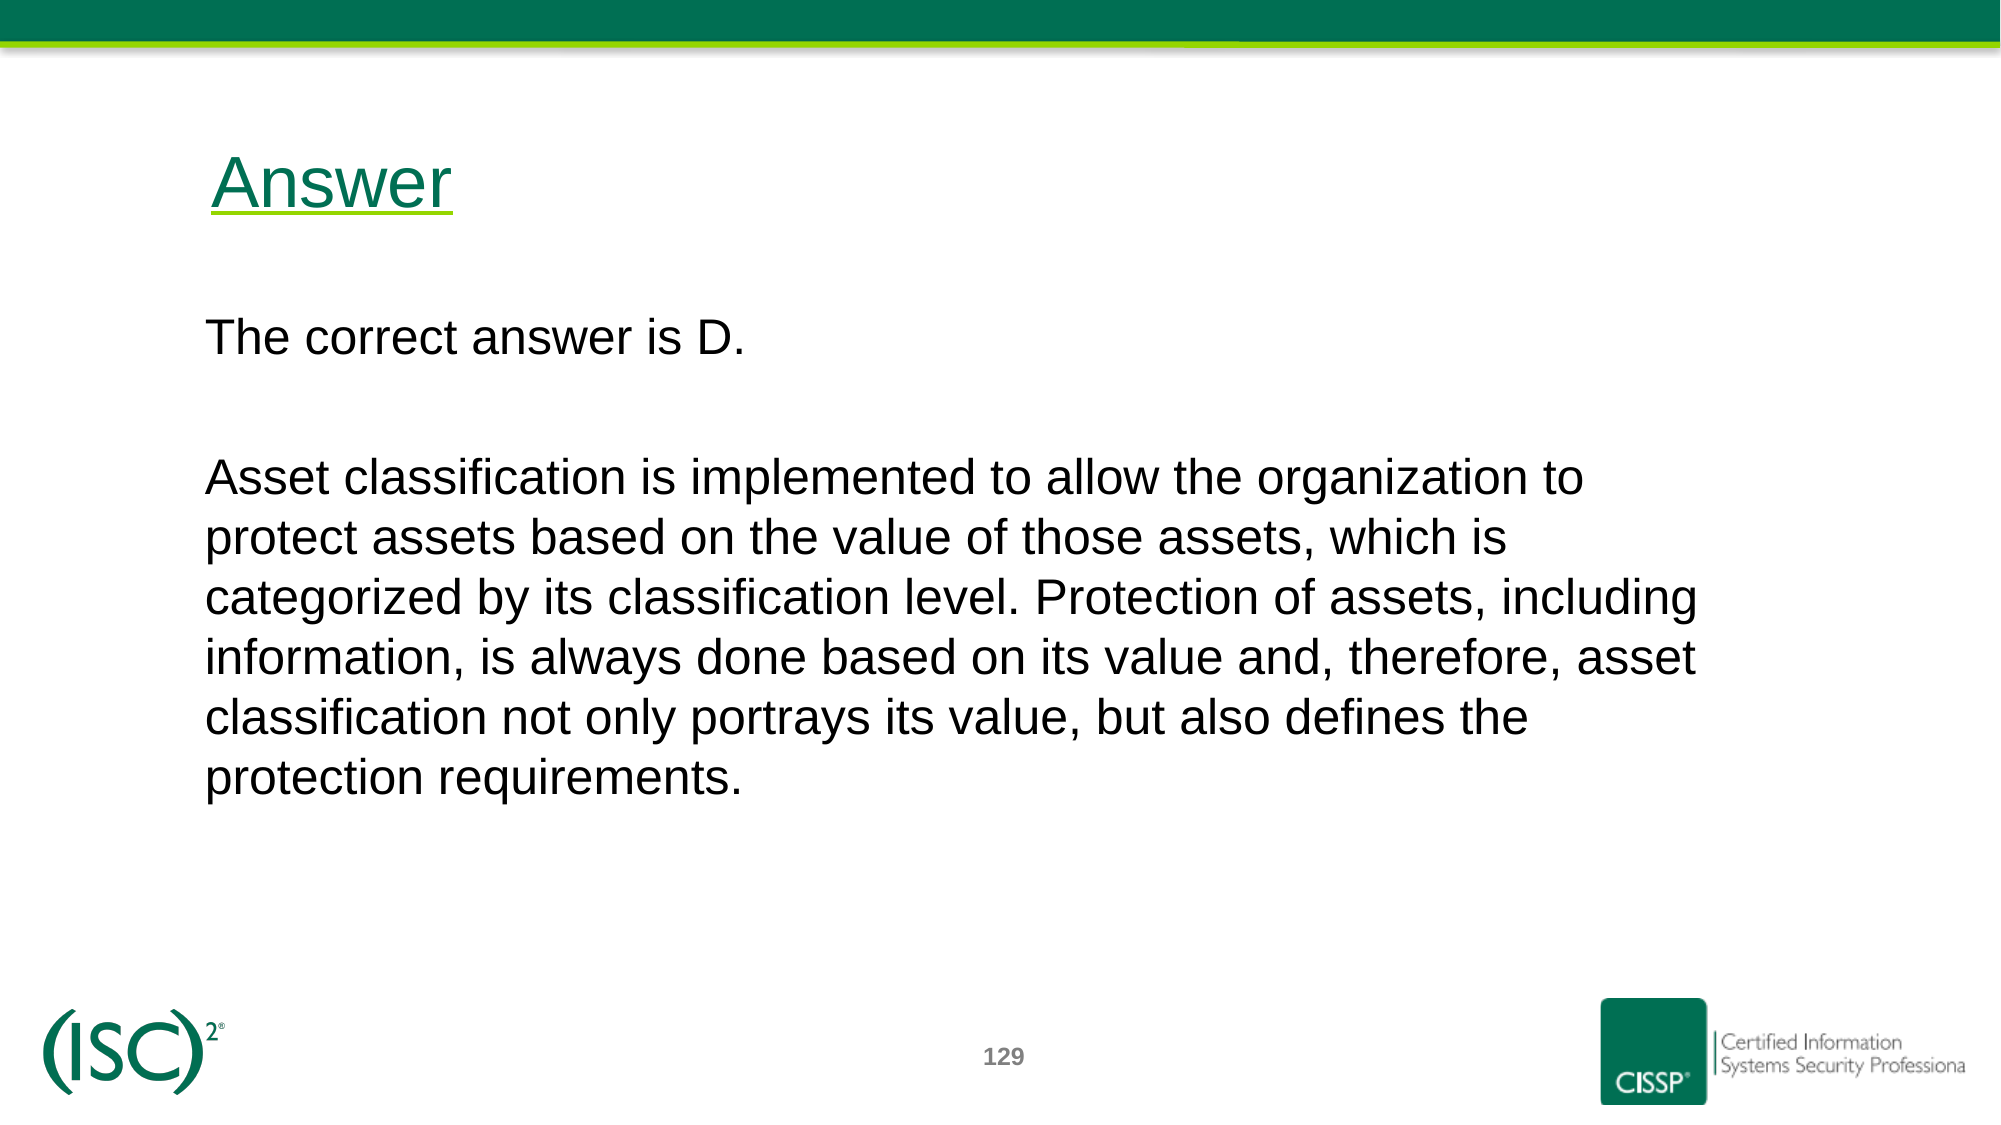

# Answer
The correct answer is D.

Asset classification is implemented to allow the organization to protect assets based on the value of those assets, which is categorized by its classification level. Protection of assets, including information, is always done based on its value and, therefore, asset classification not only portrays its value, but also defines the protection requirements.